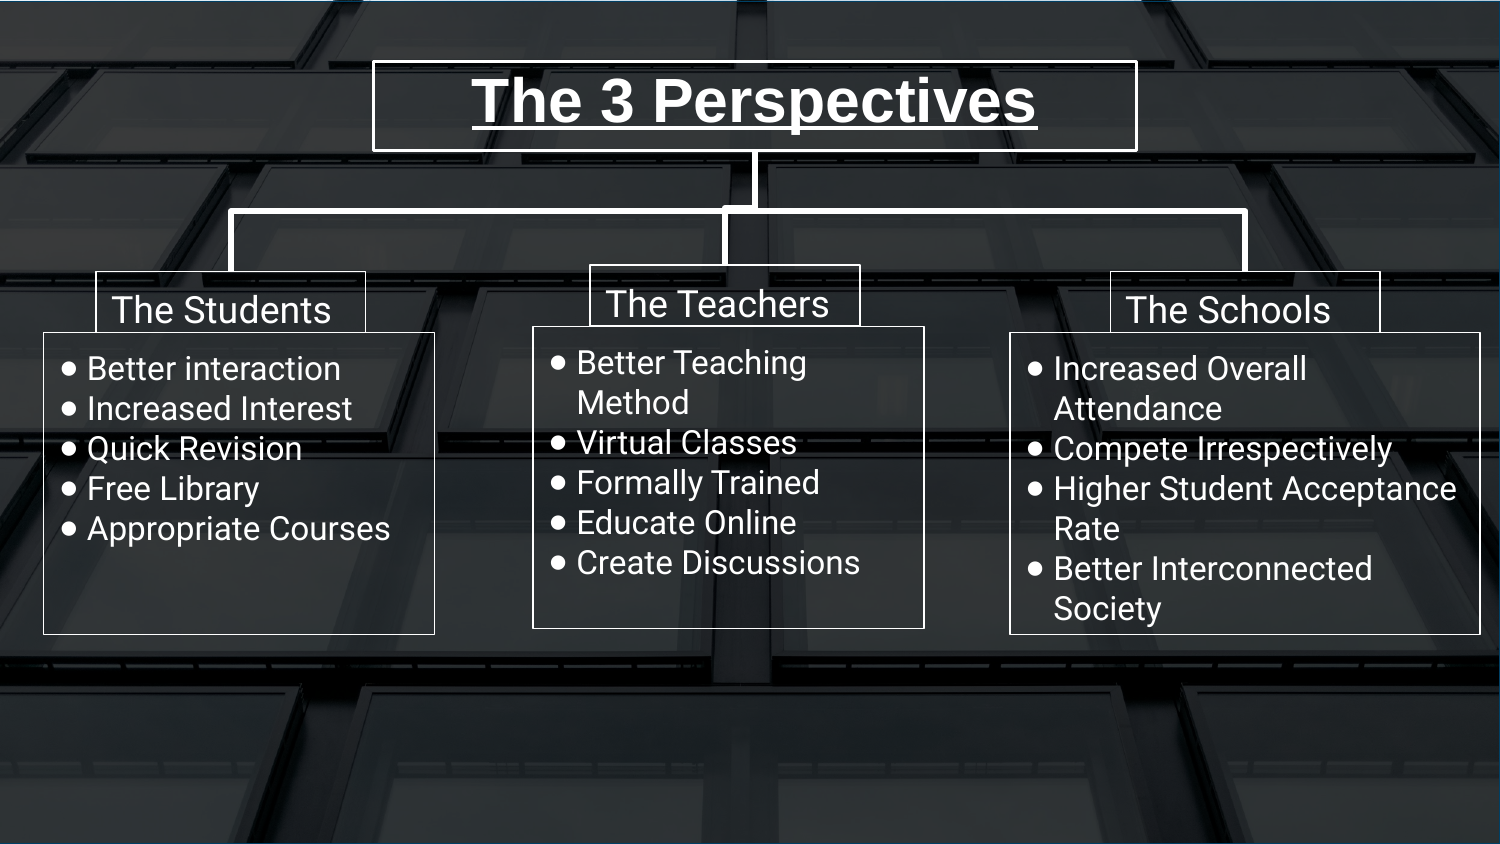

# The 3 Perspectives
The Teachers
Better Teaching Method
Virtual Classes
Formally Trained
Educate Online
Create Discussions
The Students
Better interaction
Increased Interest
Quick Revision
Free Library
Appropriate Courses
The Schools
Increased Overall Attendance
Compete Irrespectively
Higher Student Acceptance Rate
Better Interconnected Society